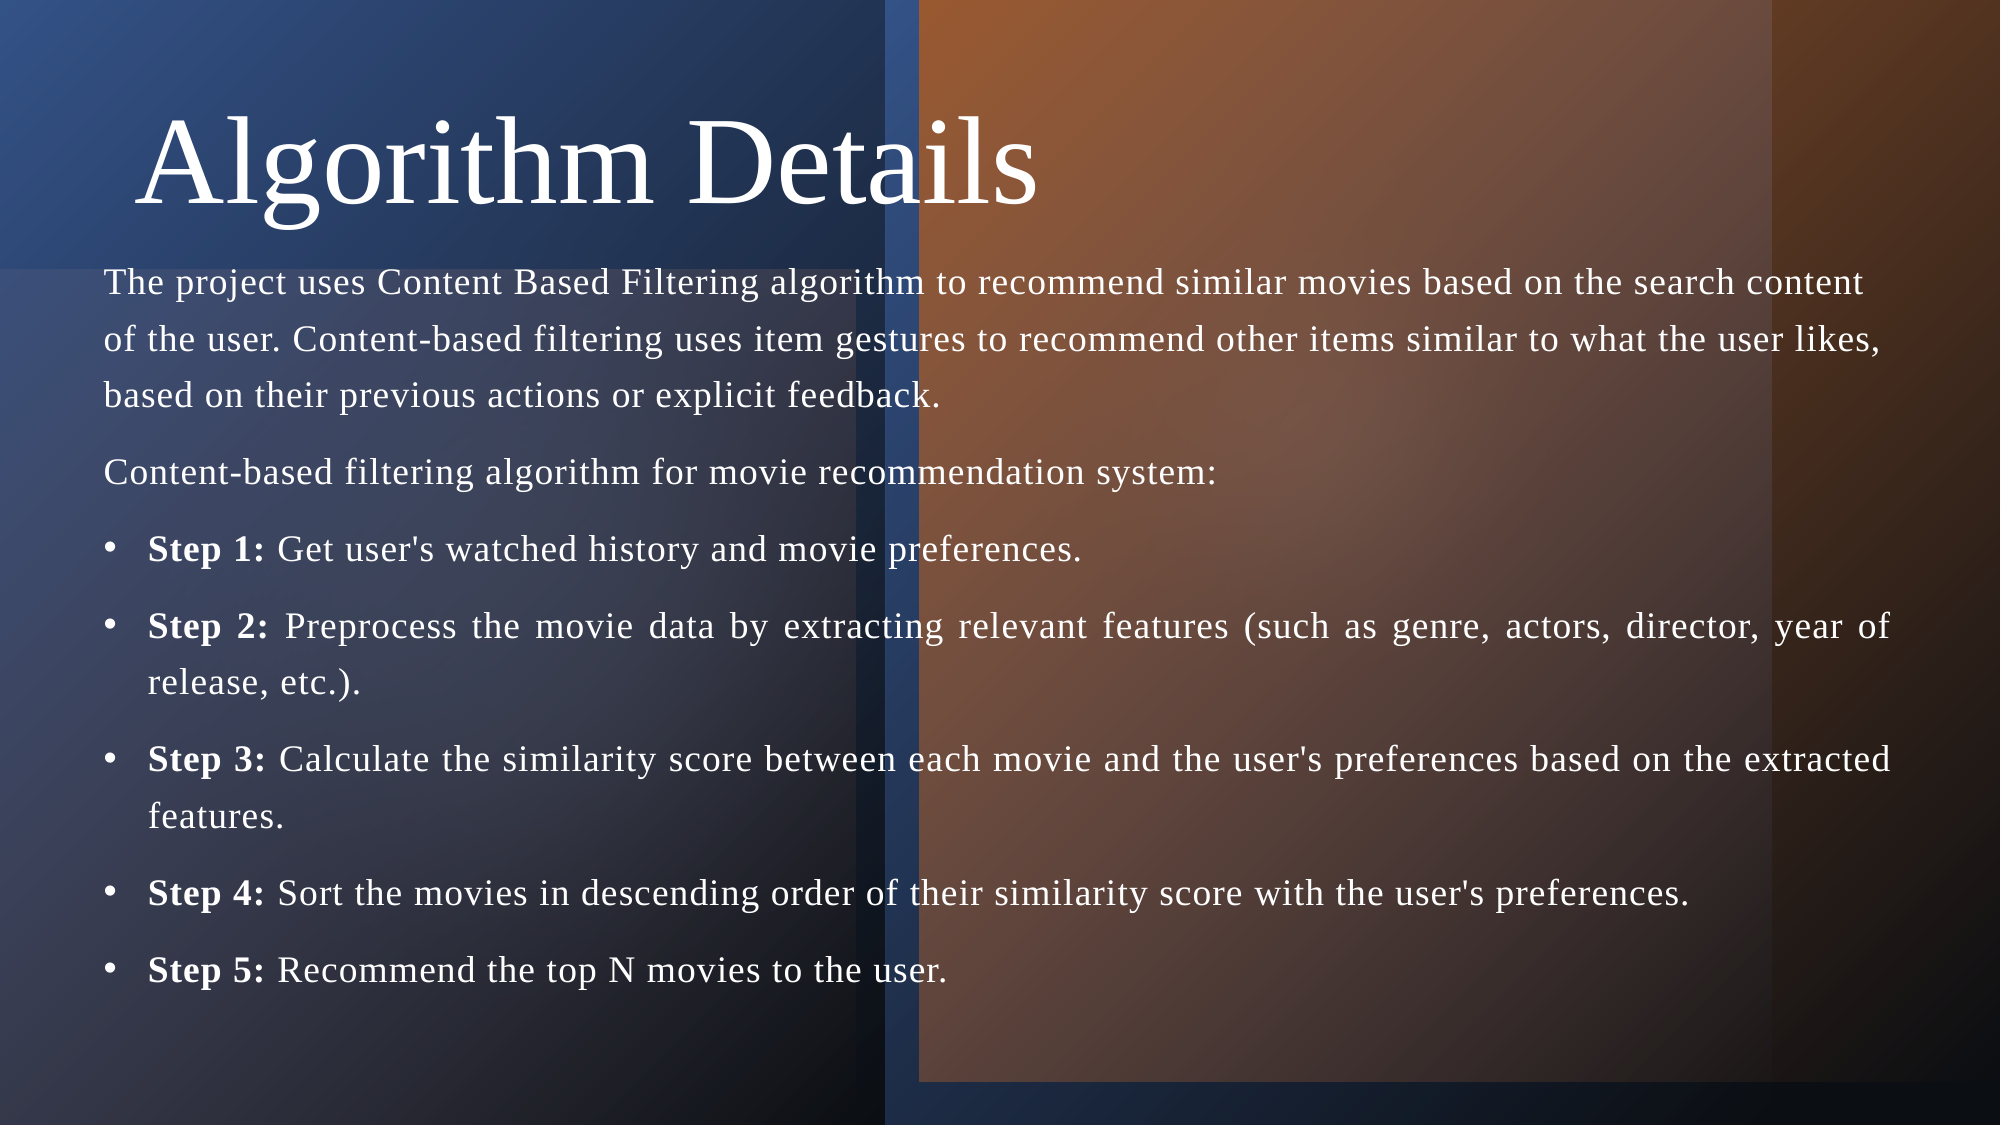

# Algorithm Details
The project uses Content Based Filtering algorithm to recommend similar movies based on the search content of the user. Content-based filtering uses item gestures to recommend other items similar to what the user likes, based on their previous actions or explicit feedback.
Content-based filtering algorithm for movie recommendation system:
Step 1: Get user's watched history and movie preferences.
Step 2: Preprocess the movie data by extracting relevant features (such as genre, actors, director, year of release, etc.).
Step 3: Calculate the similarity score between each movie and the user's preferences based on the extracted features.
Step 4: Sort the movies in descending order of their similarity score with the user's preferences.
Step 5: Recommend the top N movies to the user.